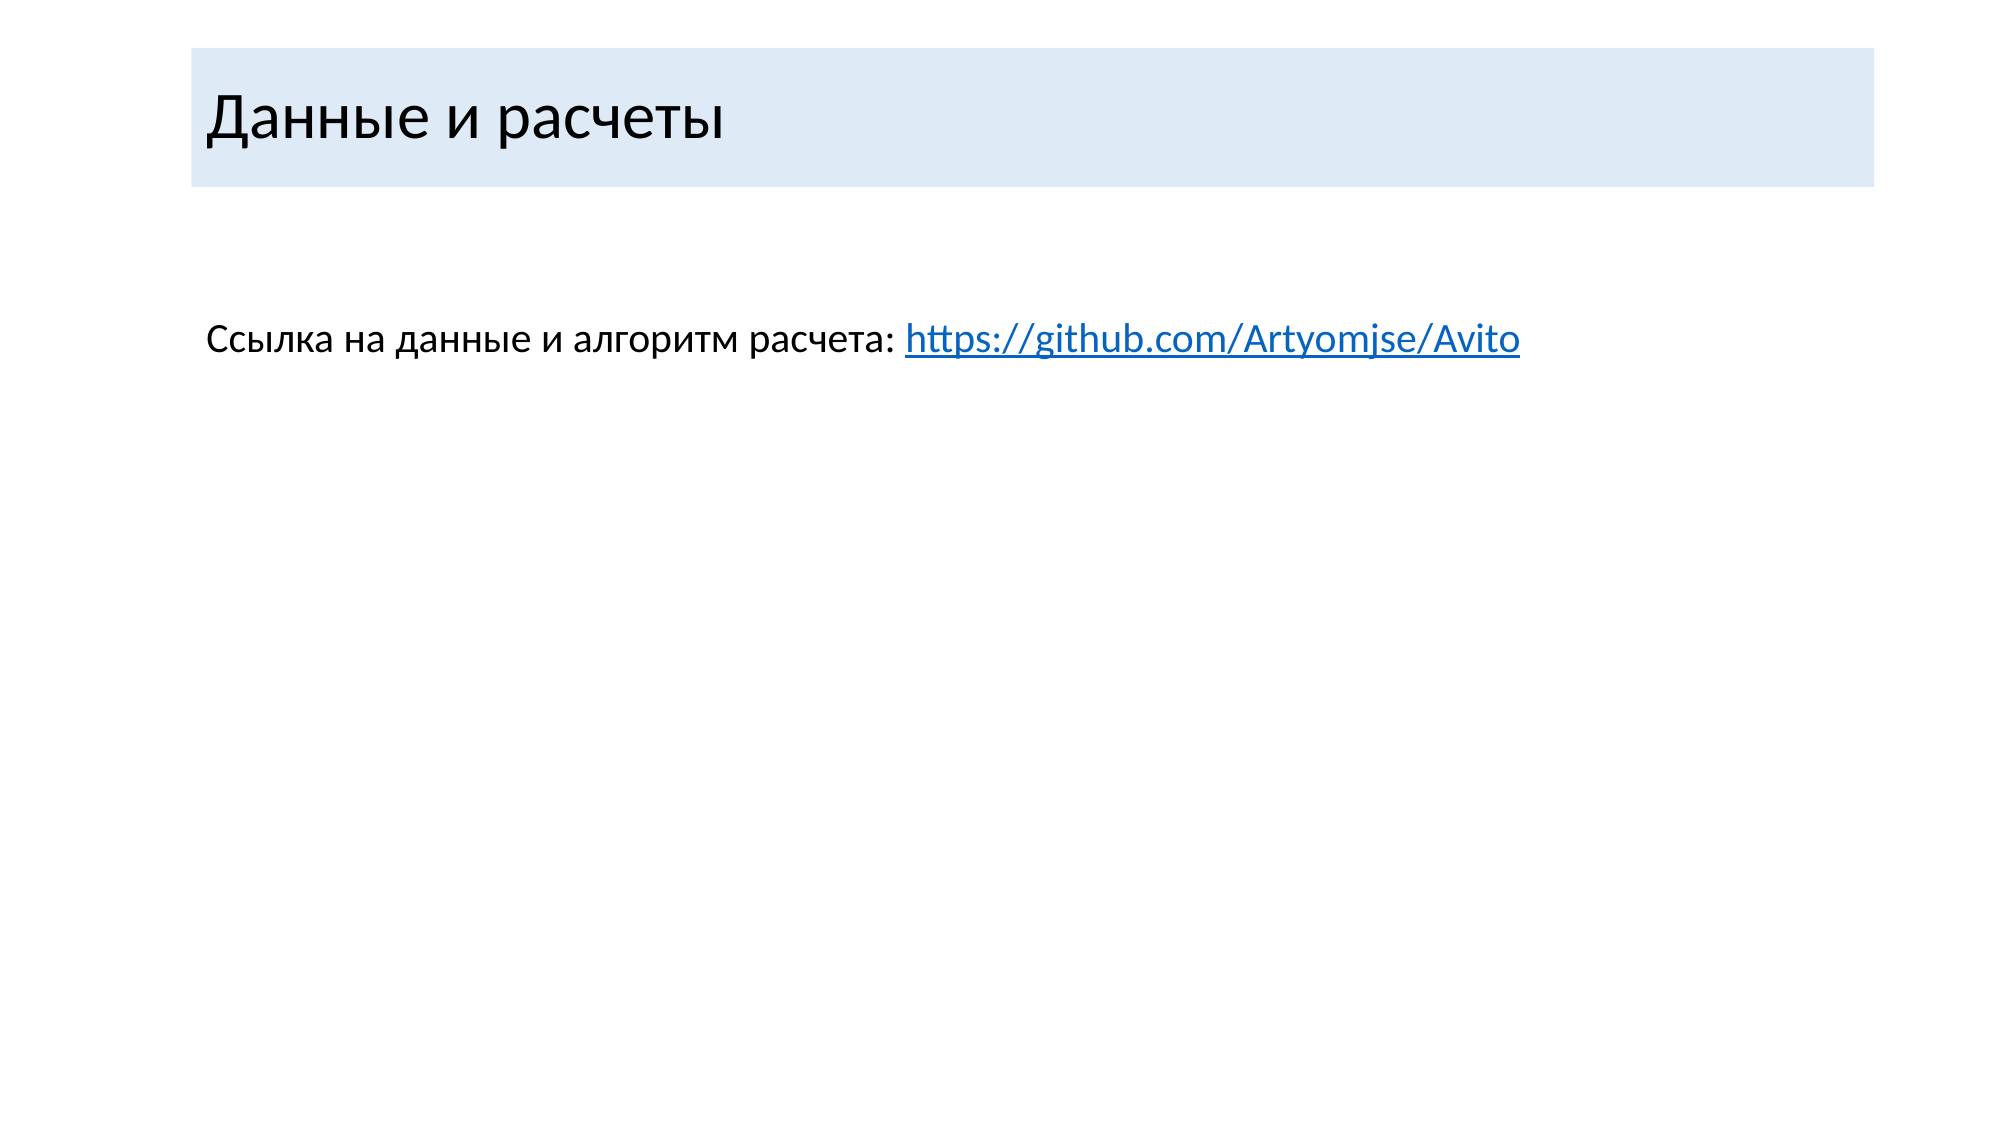

# Данные и расчеты
Ссылка на данные и алгоритм расчета: https://github.com/Artyomjse/Avito